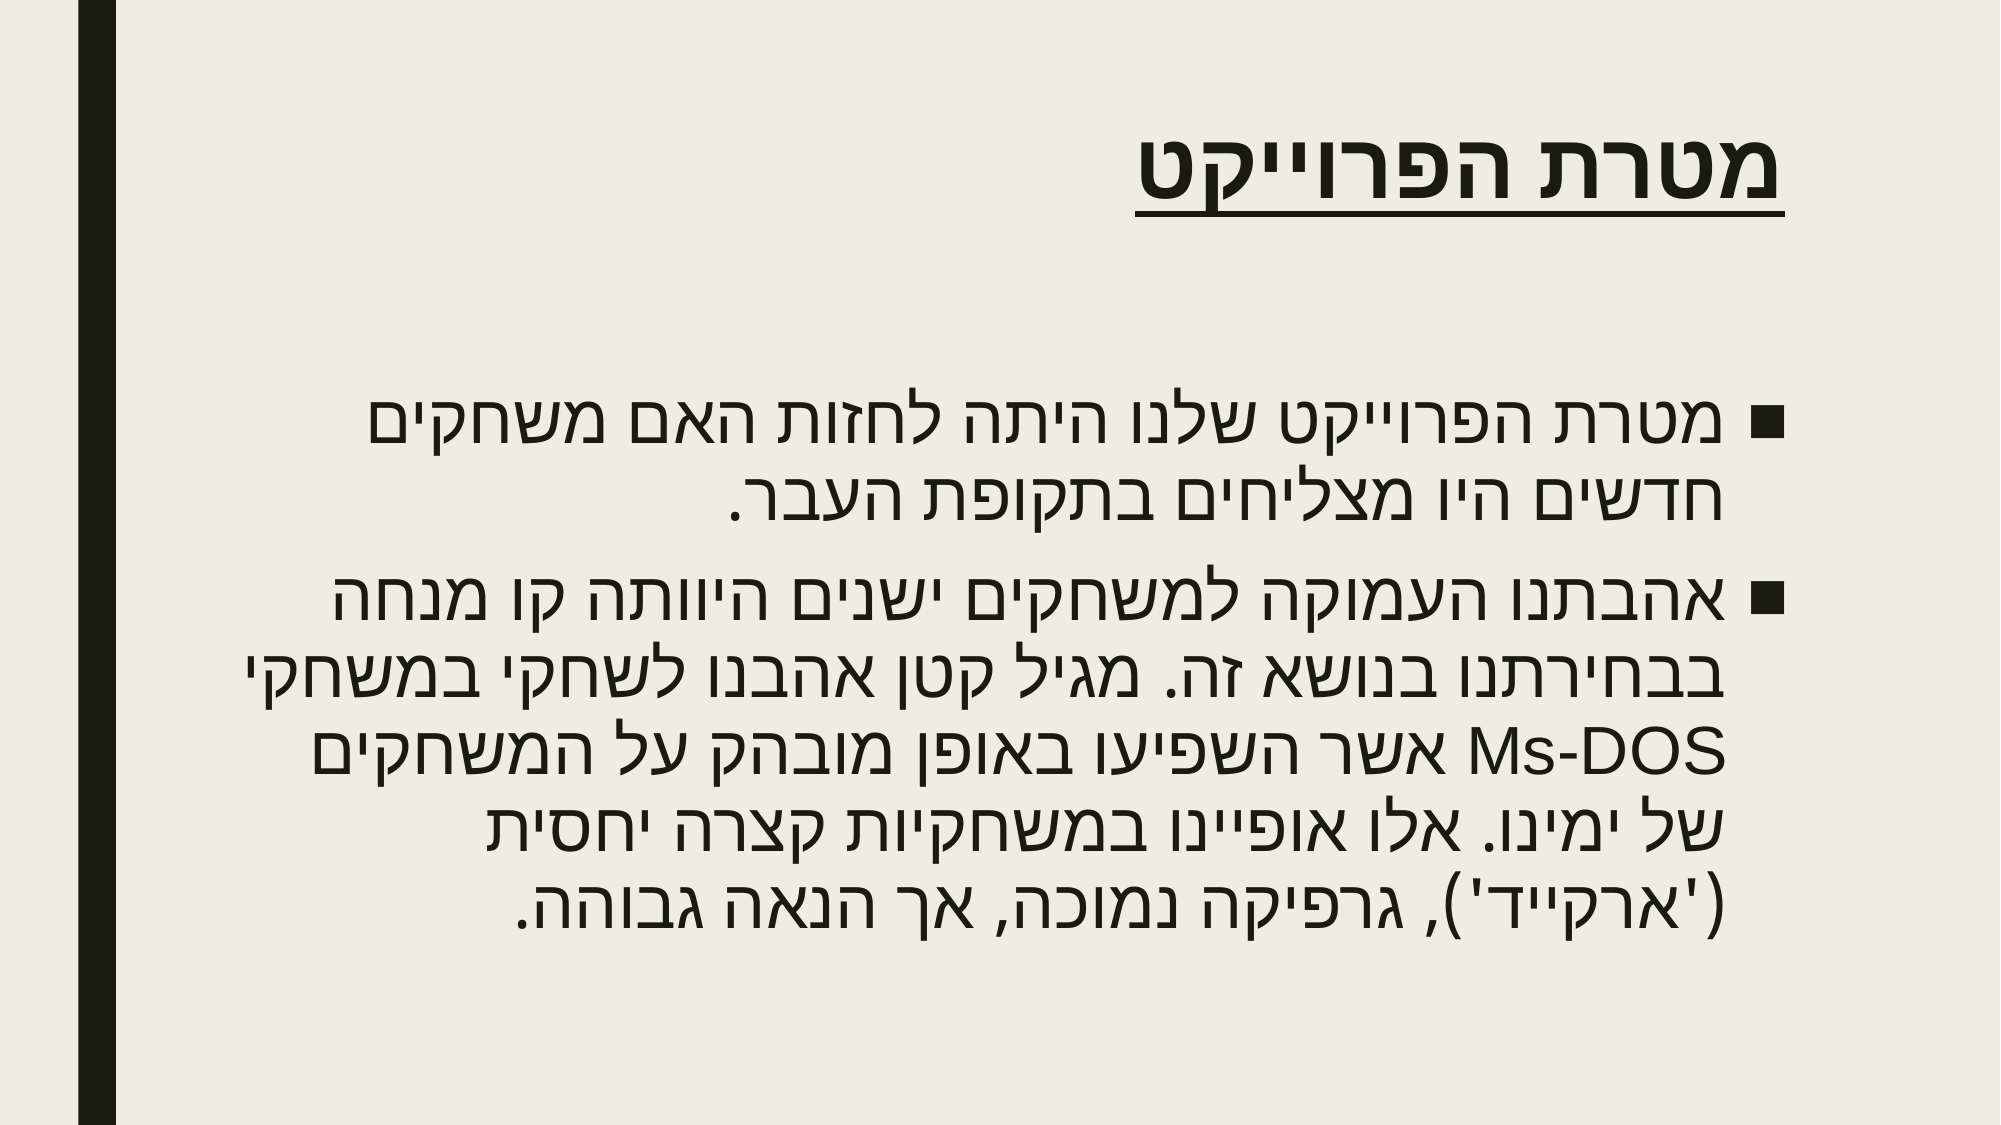

# מטרת הפרוייקט
מטרת הפרוייקט שלנו היתה לחזות האם משחקים חדשים היו מצליחים בתקופת העבר.
אהבתנו העמוקה למשחקים ישנים היוותה קו מנחה בבחירתנו בנושא זה. מגיל קטן אהבנו לשחקי במשחקי Ms-DOS אשר השפיעו באופן מובהק על המשחקים של ימינו. אלו אופיינו במשחקיות קצרה יחסית ('ארקייד'), גרפיקה נמוכה, אך הנאה גבוהה.